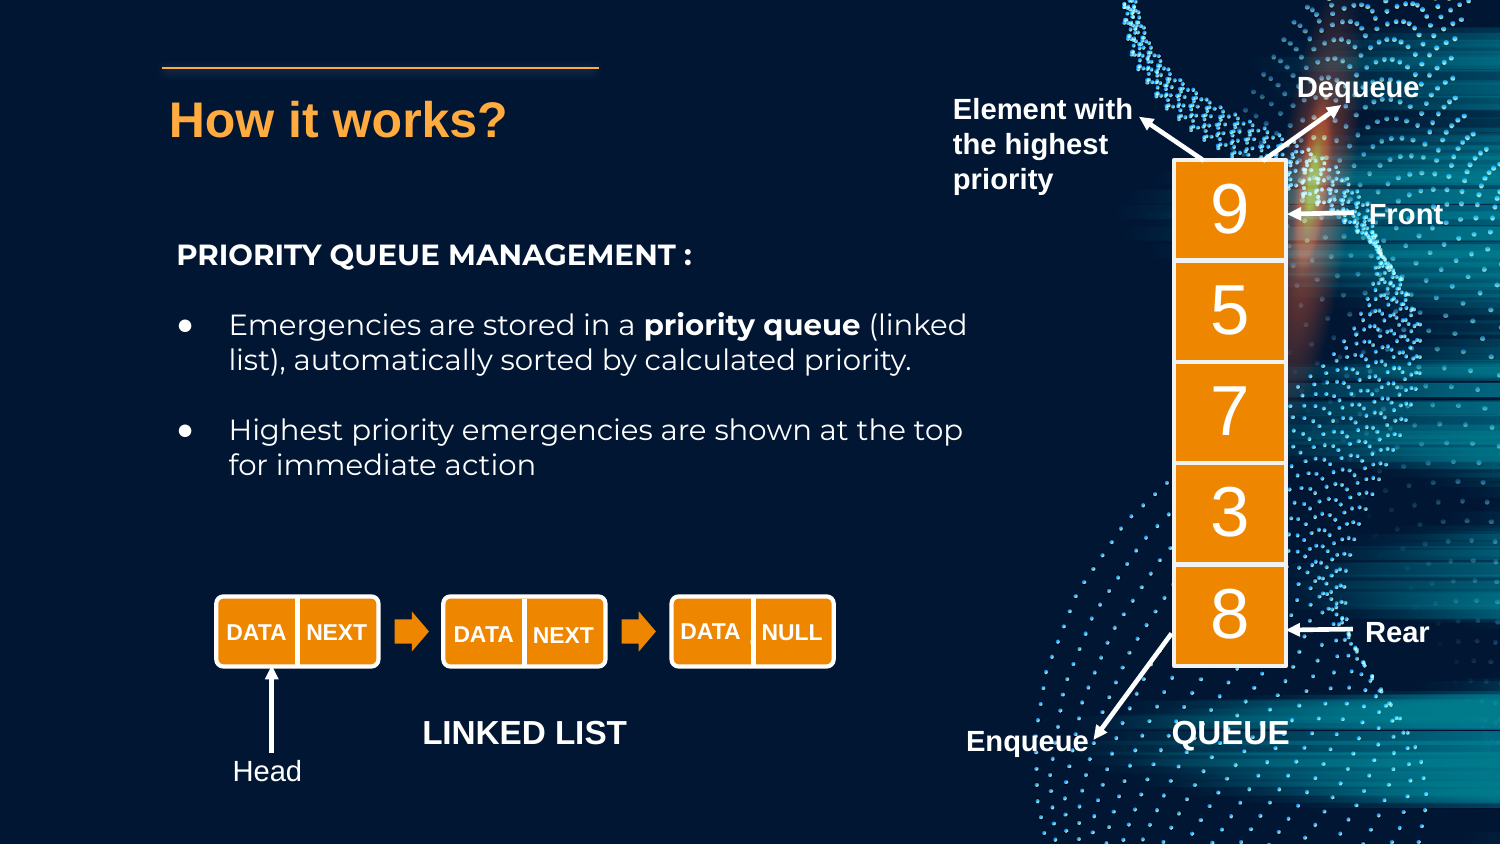

Dequeue
How it works?
Element with the highest priority
9
5
7
3
8

PRIORITY QUEUE MANAGEMENT :
Emergencies are stored in a priority queue (linked list), automatically sorted by calculated priority.
Highest priority emergencies are shown at the top for immediate action
Front
.
.
.
DATA
NEXT
NULL
DATA

DATA
NEXT
LINKED LIST
Head
Rear
QUEUE
Enqueue